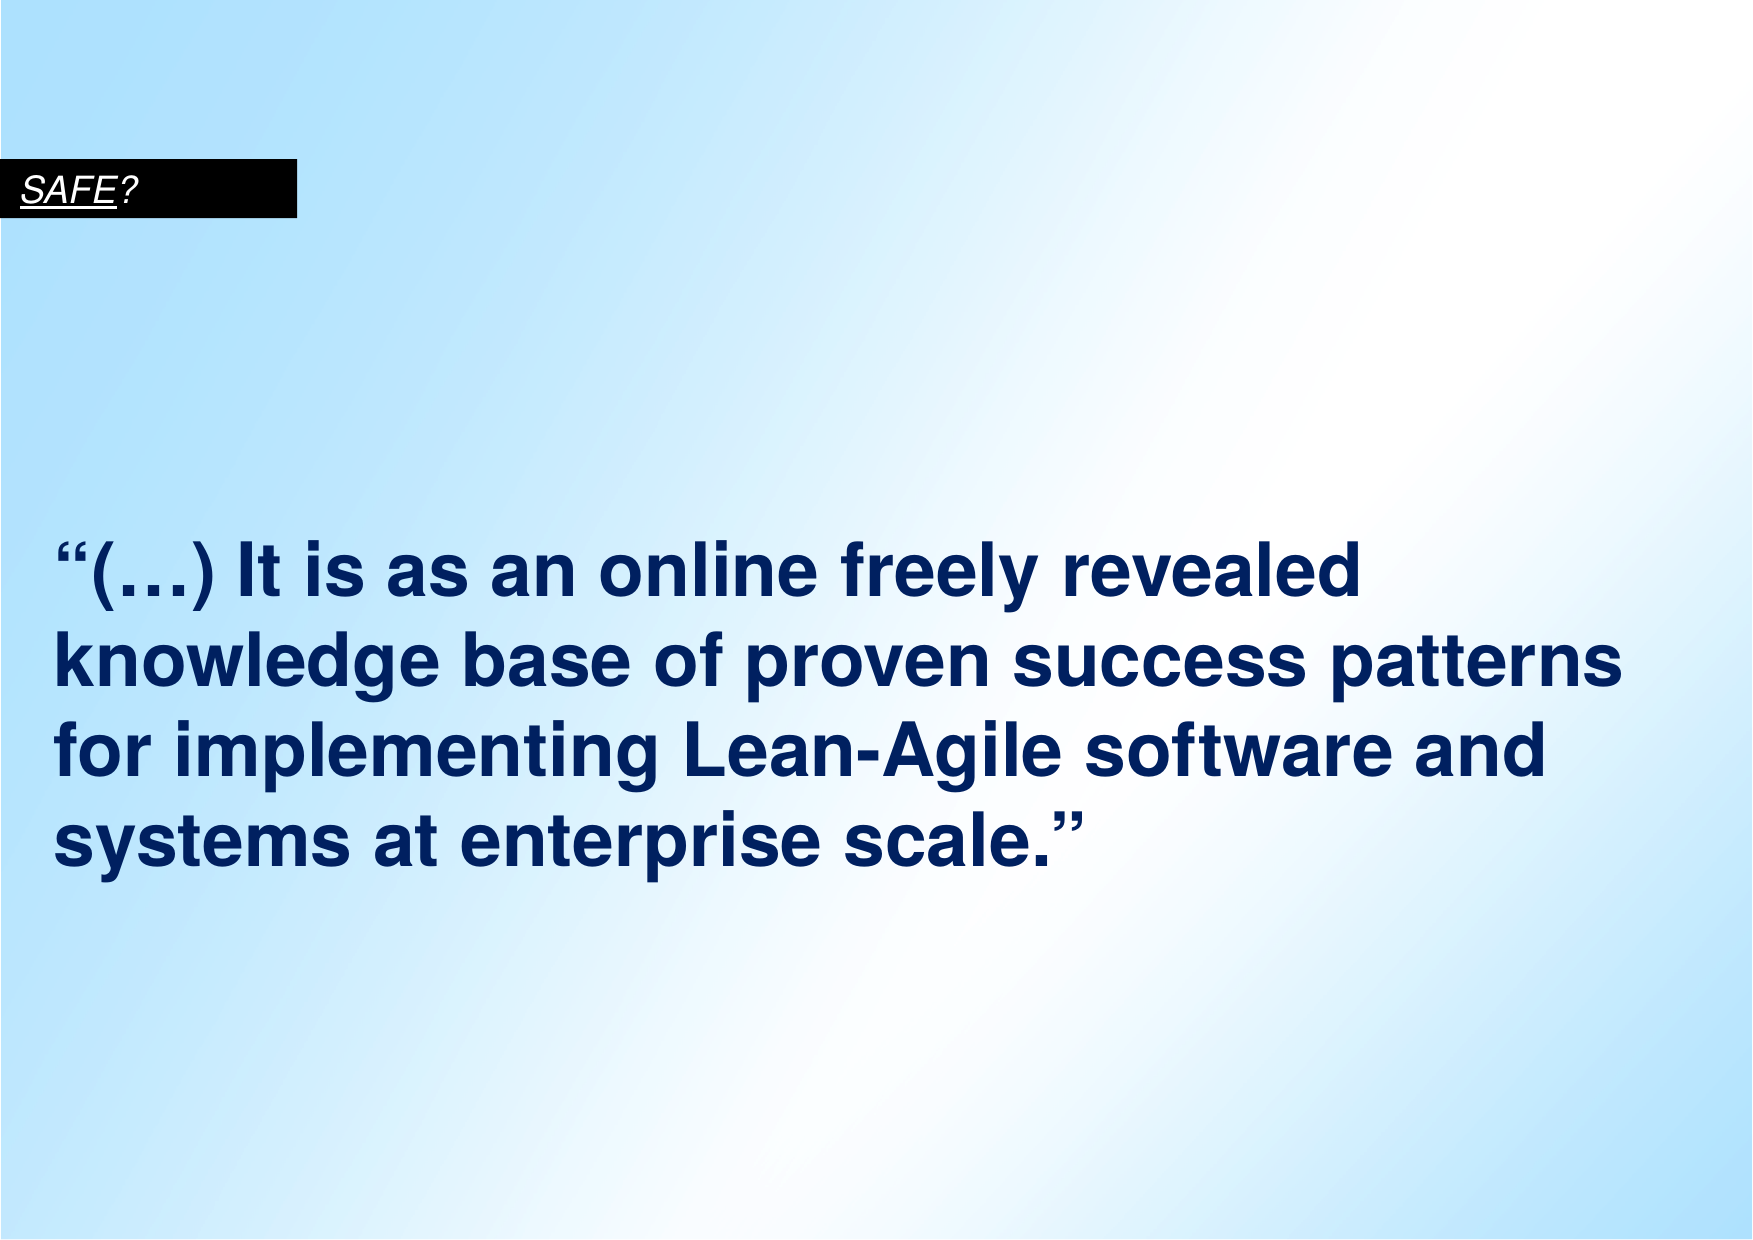

# SAFe?

“(…) It is as an online freely revealed knowledge base of proven success patterns for implementing Lean-Agile software and systems at enterprise scale.”